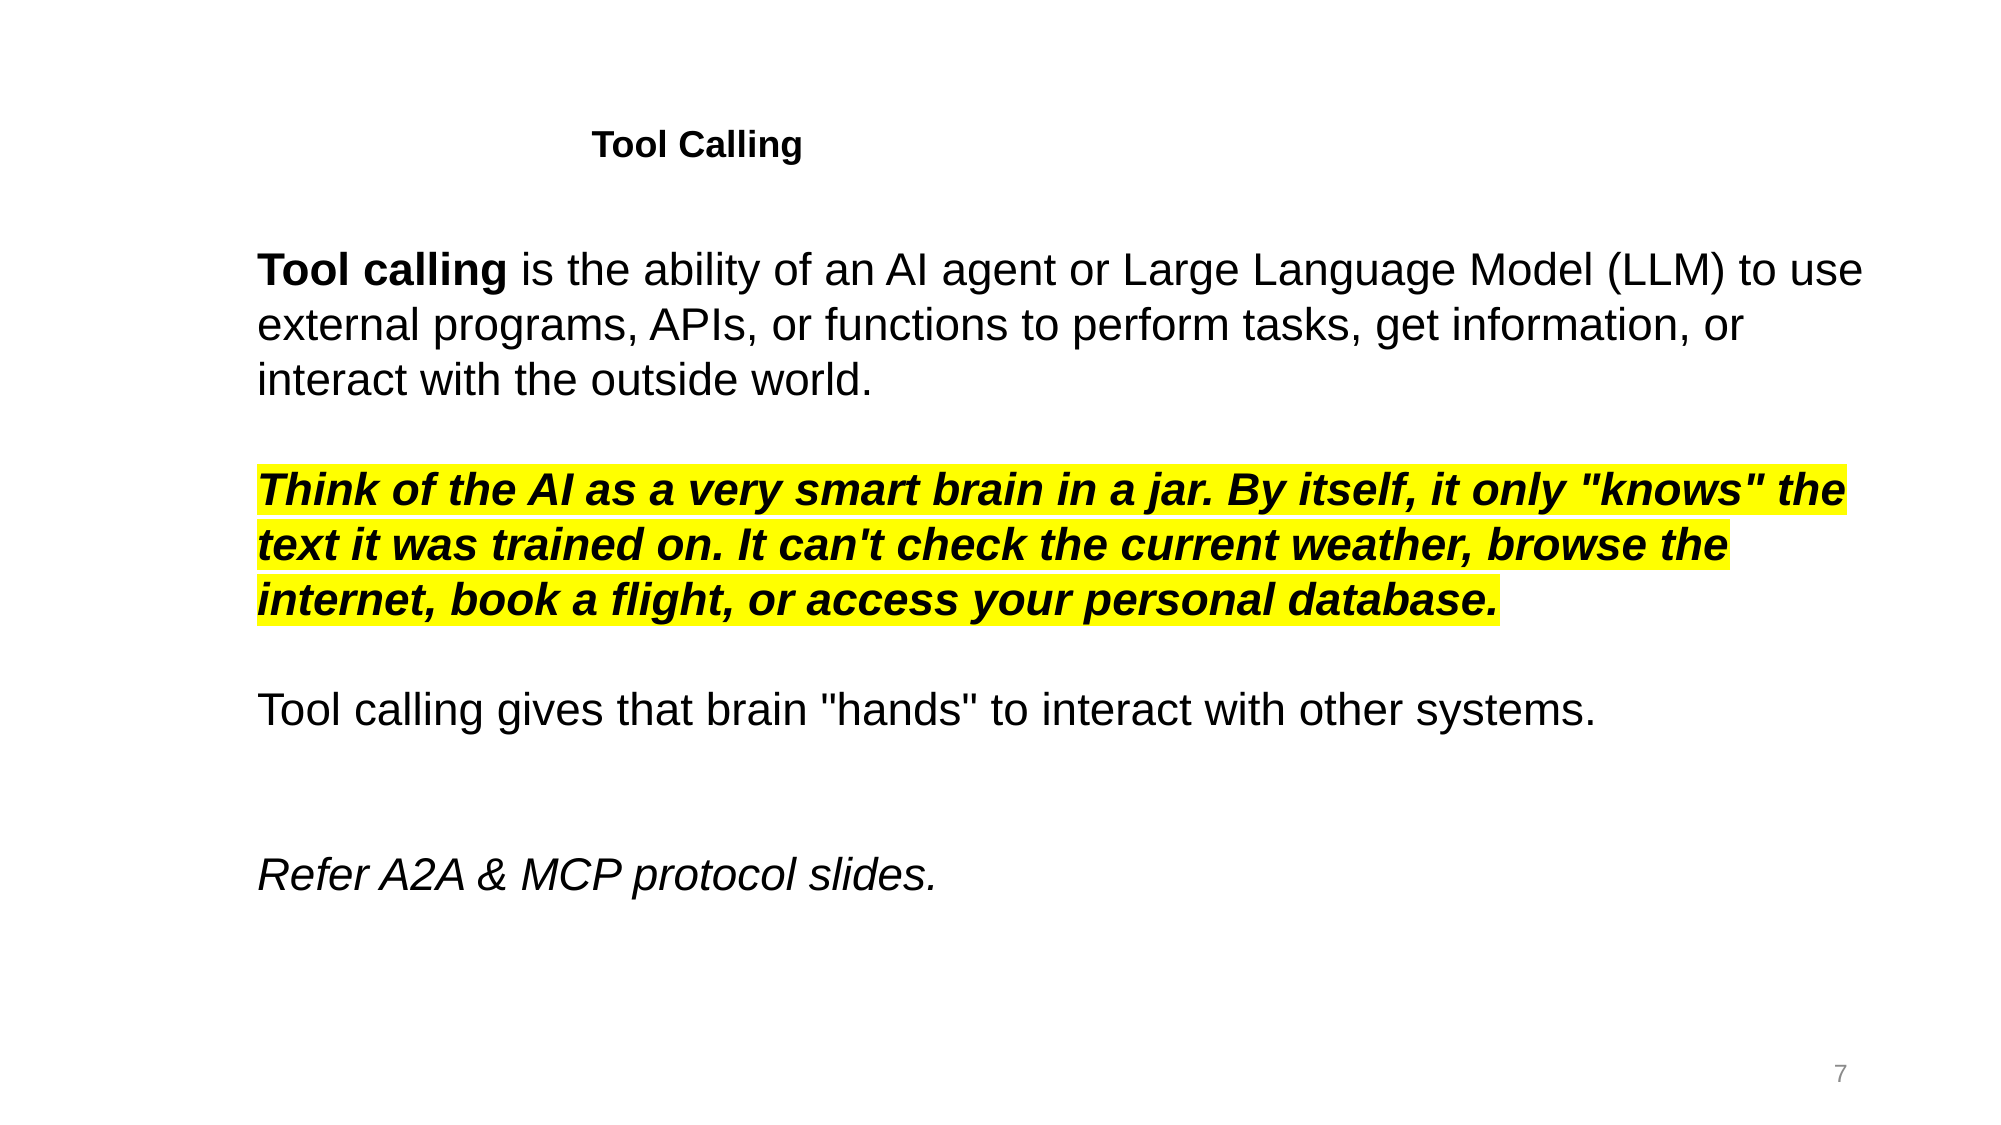

Tool Calling
Tool calling is the ability of an AI agent or Large Language Model (LLM) to use external programs, APIs, or functions to perform tasks, get information, or interact with the outside world.

Think of the AI as a very smart brain in a jar. By itself, it only "knows" the text it was trained on. It can't check the current weather, browse the internet, book a flight, or access your personal database.

Tool calling gives that brain "hands" to interact with other systems.

Refer A2A & MCP protocol slides.
7